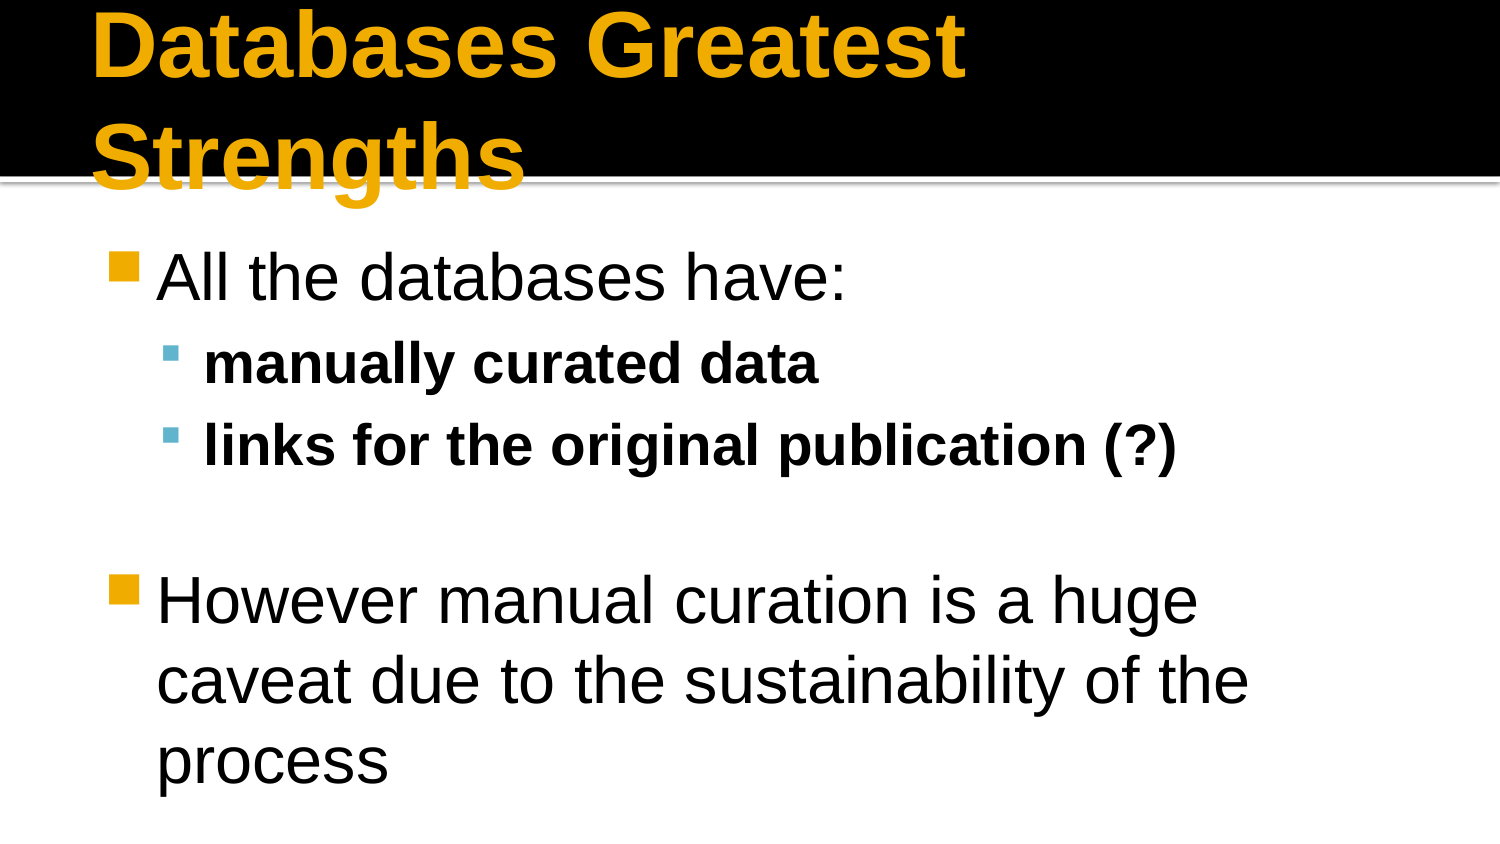

# Databases Greatest Strengths
All the databases have:
manually curated data
links for the original publication (?)

However manual curation is a huge caveat due to the sustainability of the process